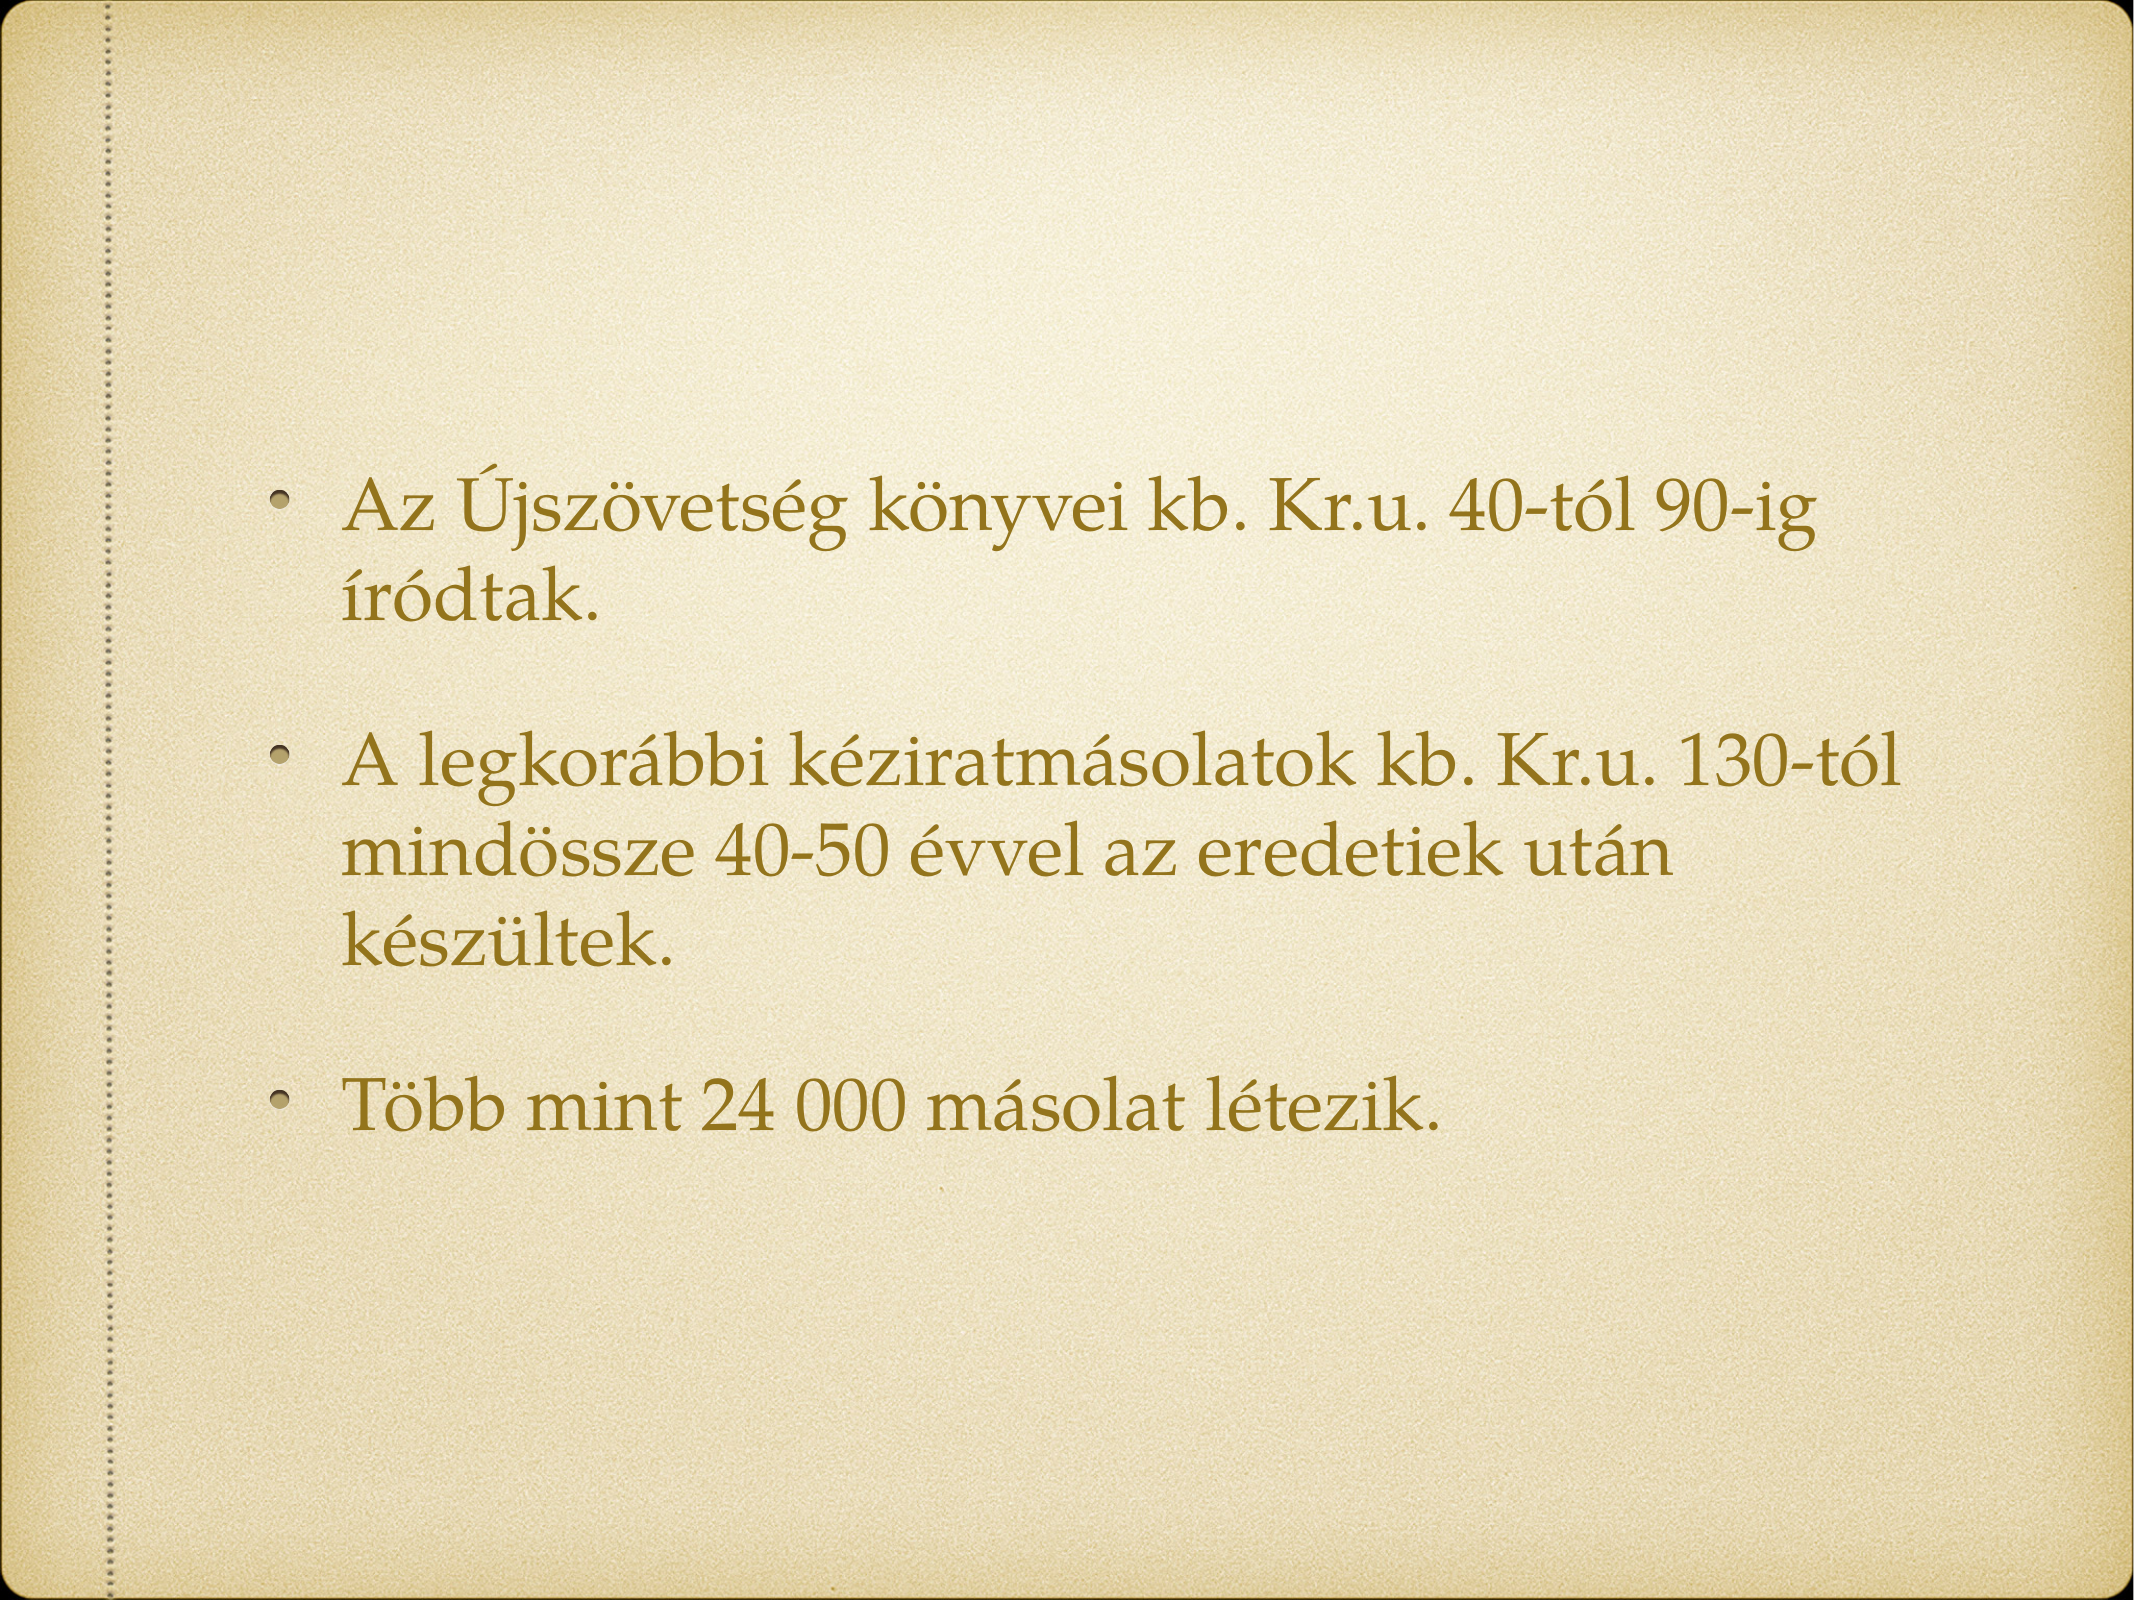

Az Újszövetség könyvei kb. Kr.u. 40-tól 90-ig íródtak.
A legkorábbi kéziratmásolatok kb. Kr.u. 130-tól mindössze 40-50 évvel az eredetiek után készültek.
Több mint 24 000 másolat létezik.